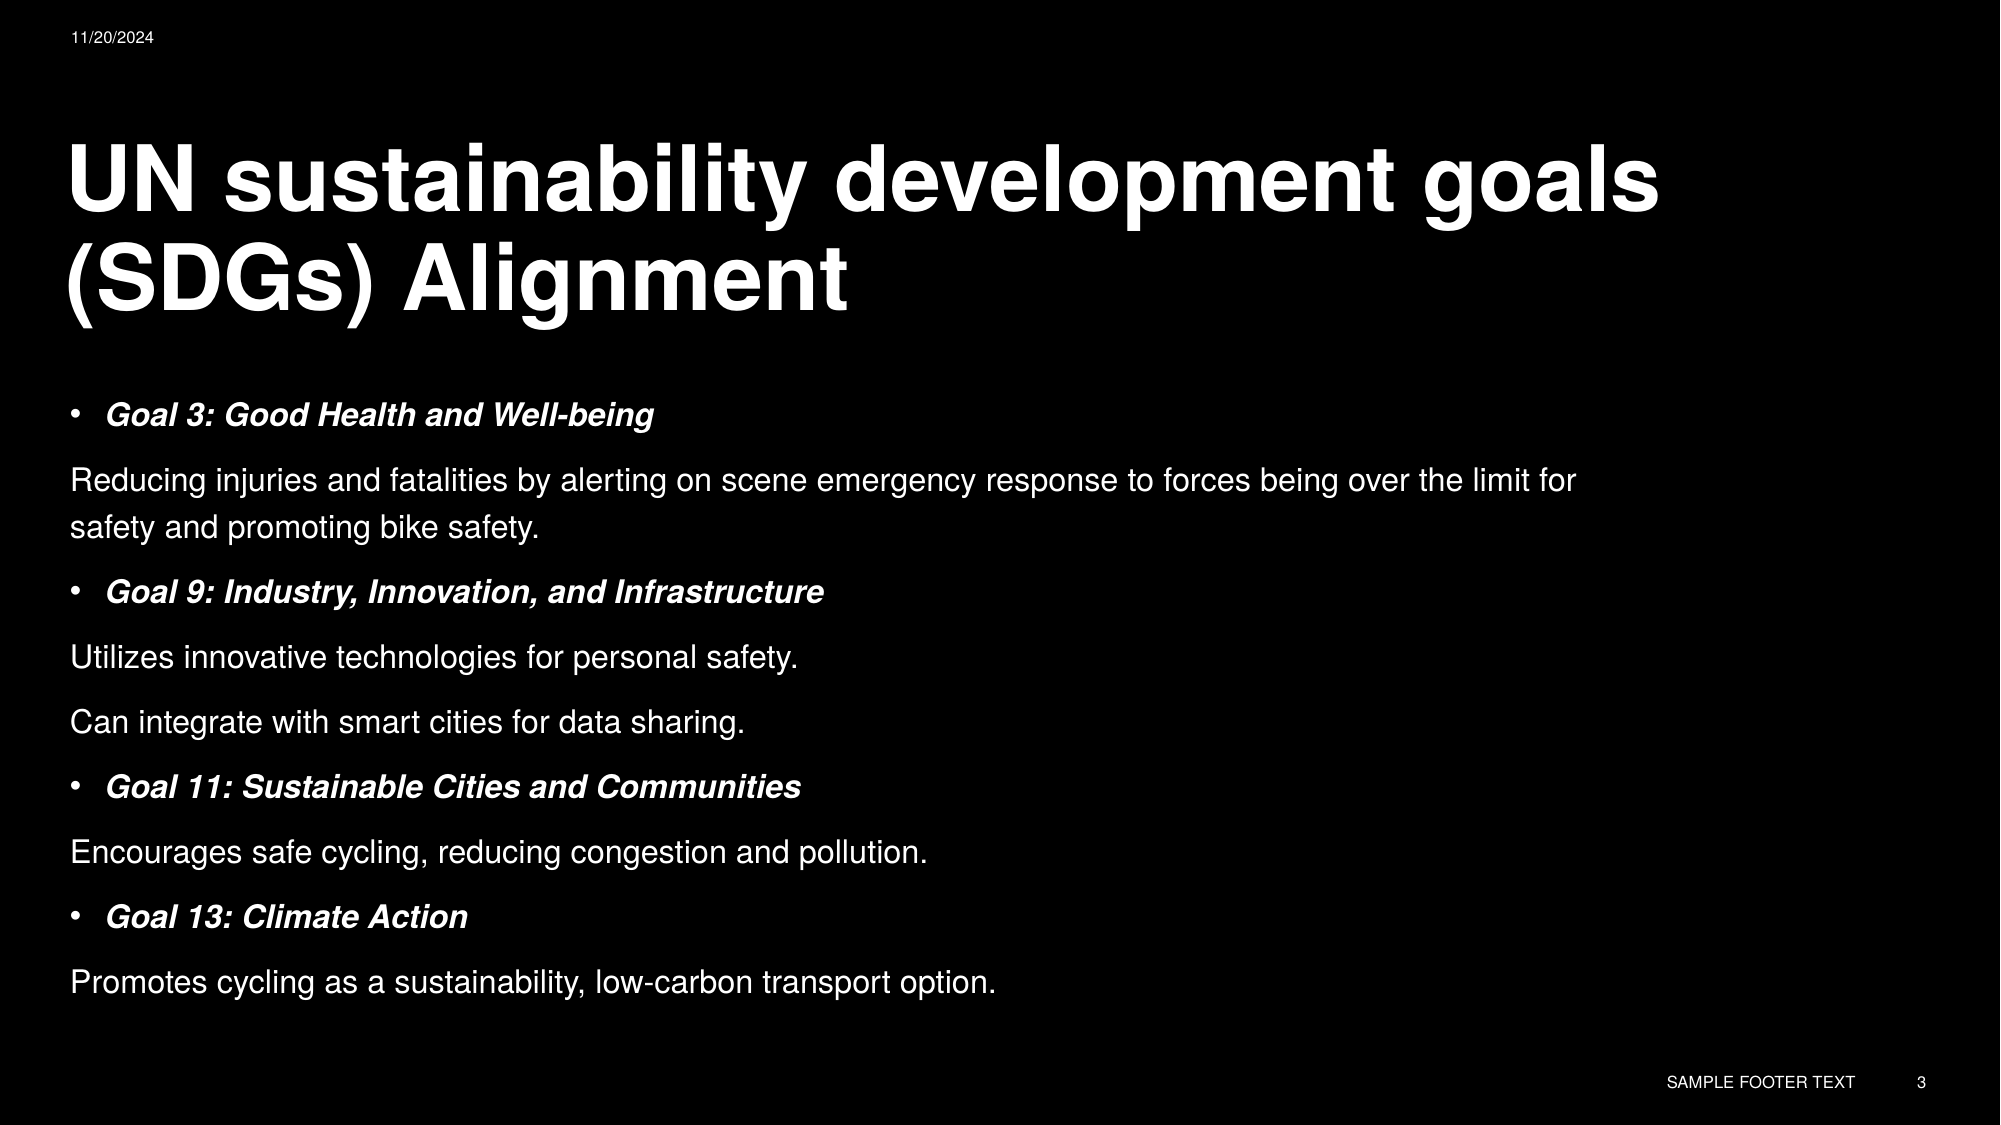

11/20/2024
# UN sustainability development goals (SDGs) Alignment
Goal 3: Good Health and Well-being
Reducing injuries and fatalities by alerting on scene emergency response to forces being over the limit for safety and promoting bike safety.
Goal 9: Industry, Innovation, and Infrastructure
Utilizes innovative technologies for personal safety.
Can integrate with smart cities for data sharing.
Goal 11: Sustainable Cities and Communities
Encourages safe cycling, reducing congestion and pollution.
Goal 13: Climate Action
Promotes cycling as a sustainability, low-carbon transport option.
Sample Footer Text
3